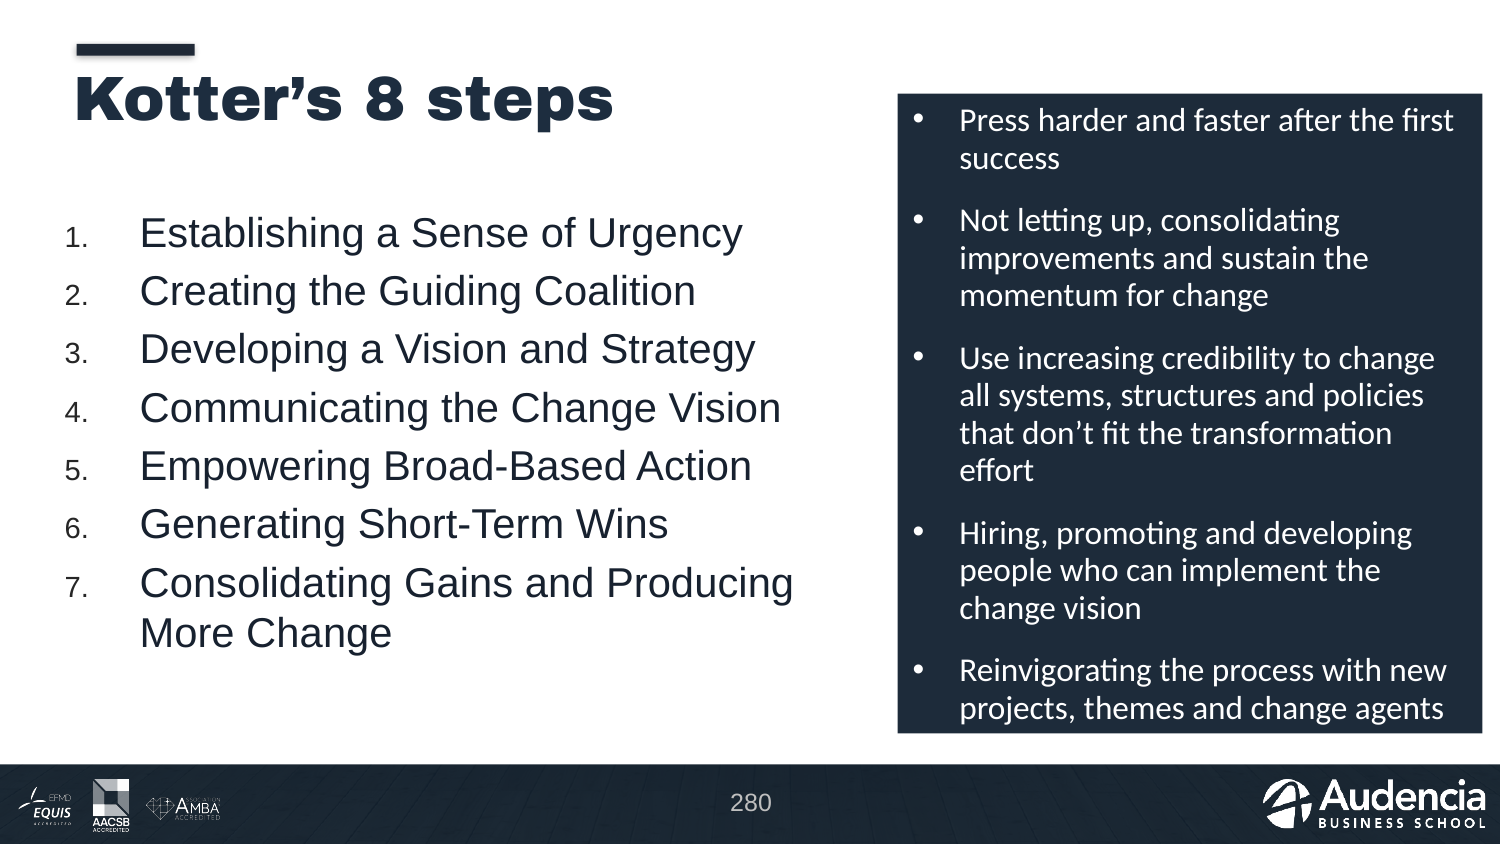

# Kotter’s 8 steps
Press harder and faster after the first success
Not letting up, consolidating improvements and sustain the momentum for change
Use increasing credibility to change all systems, structures and policies that don’t fit the transformation effort
Hiring, promoting and developing people who can implement the change vision
Reinvigorating the process with new projects, themes and change agents

Establishing a Sense of Urgency
Creating the Guiding Coalition
Developing a Vision and Strategy
Communicating the Change Vision
Empowering Broad-Based Action
Generating Short-Term Wins
Consolidating Gains and Producing More Change

280